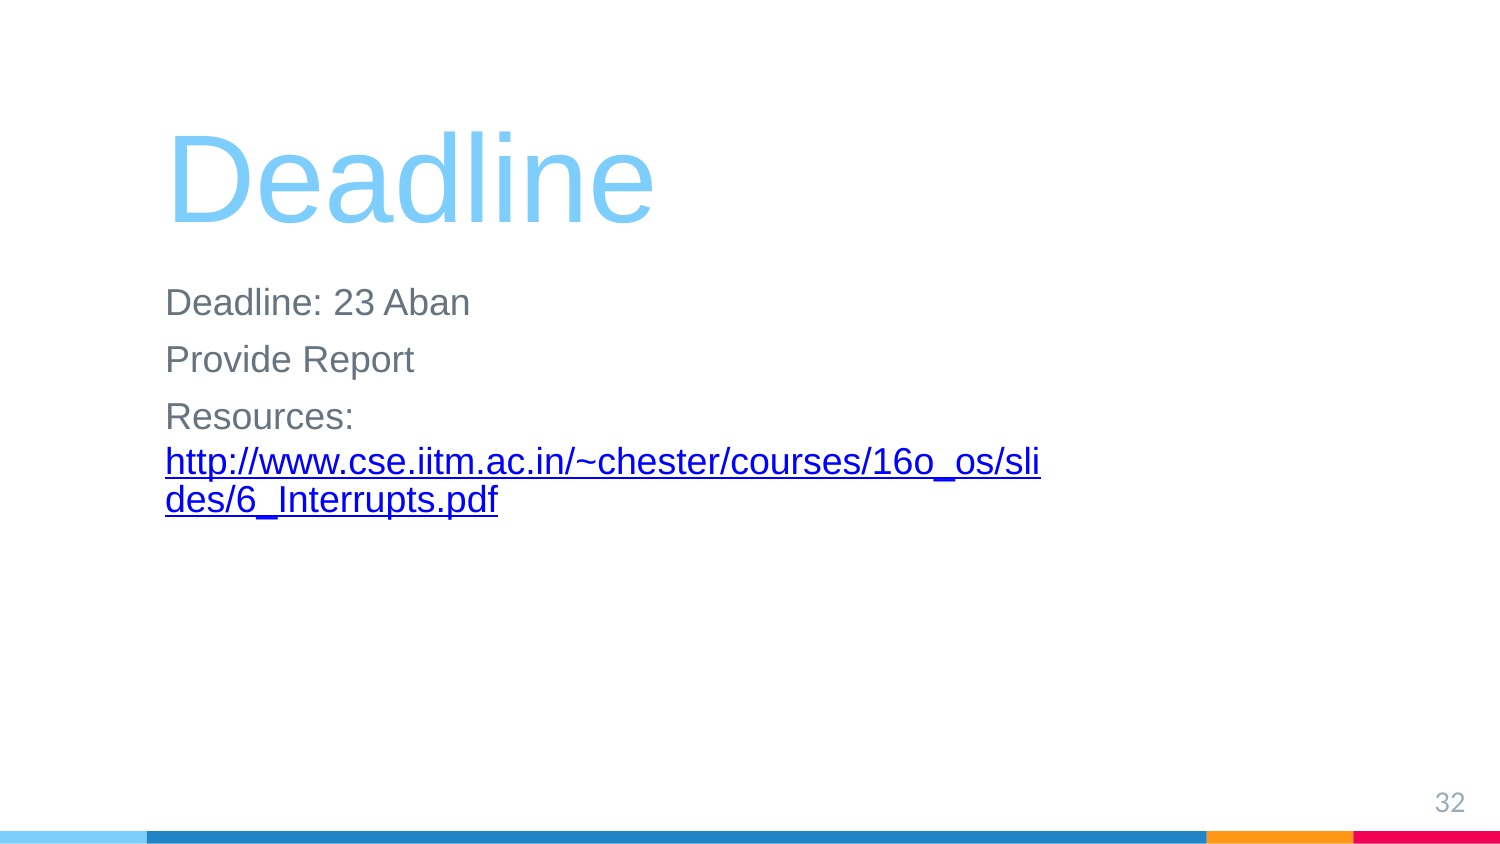

Deadline
Deadline: 23 Aban
Provide Report
Resources: http://www.cse.iitm.ac.in/~chester/courses/16o_os/slides/6_Interrupts.pdf
32